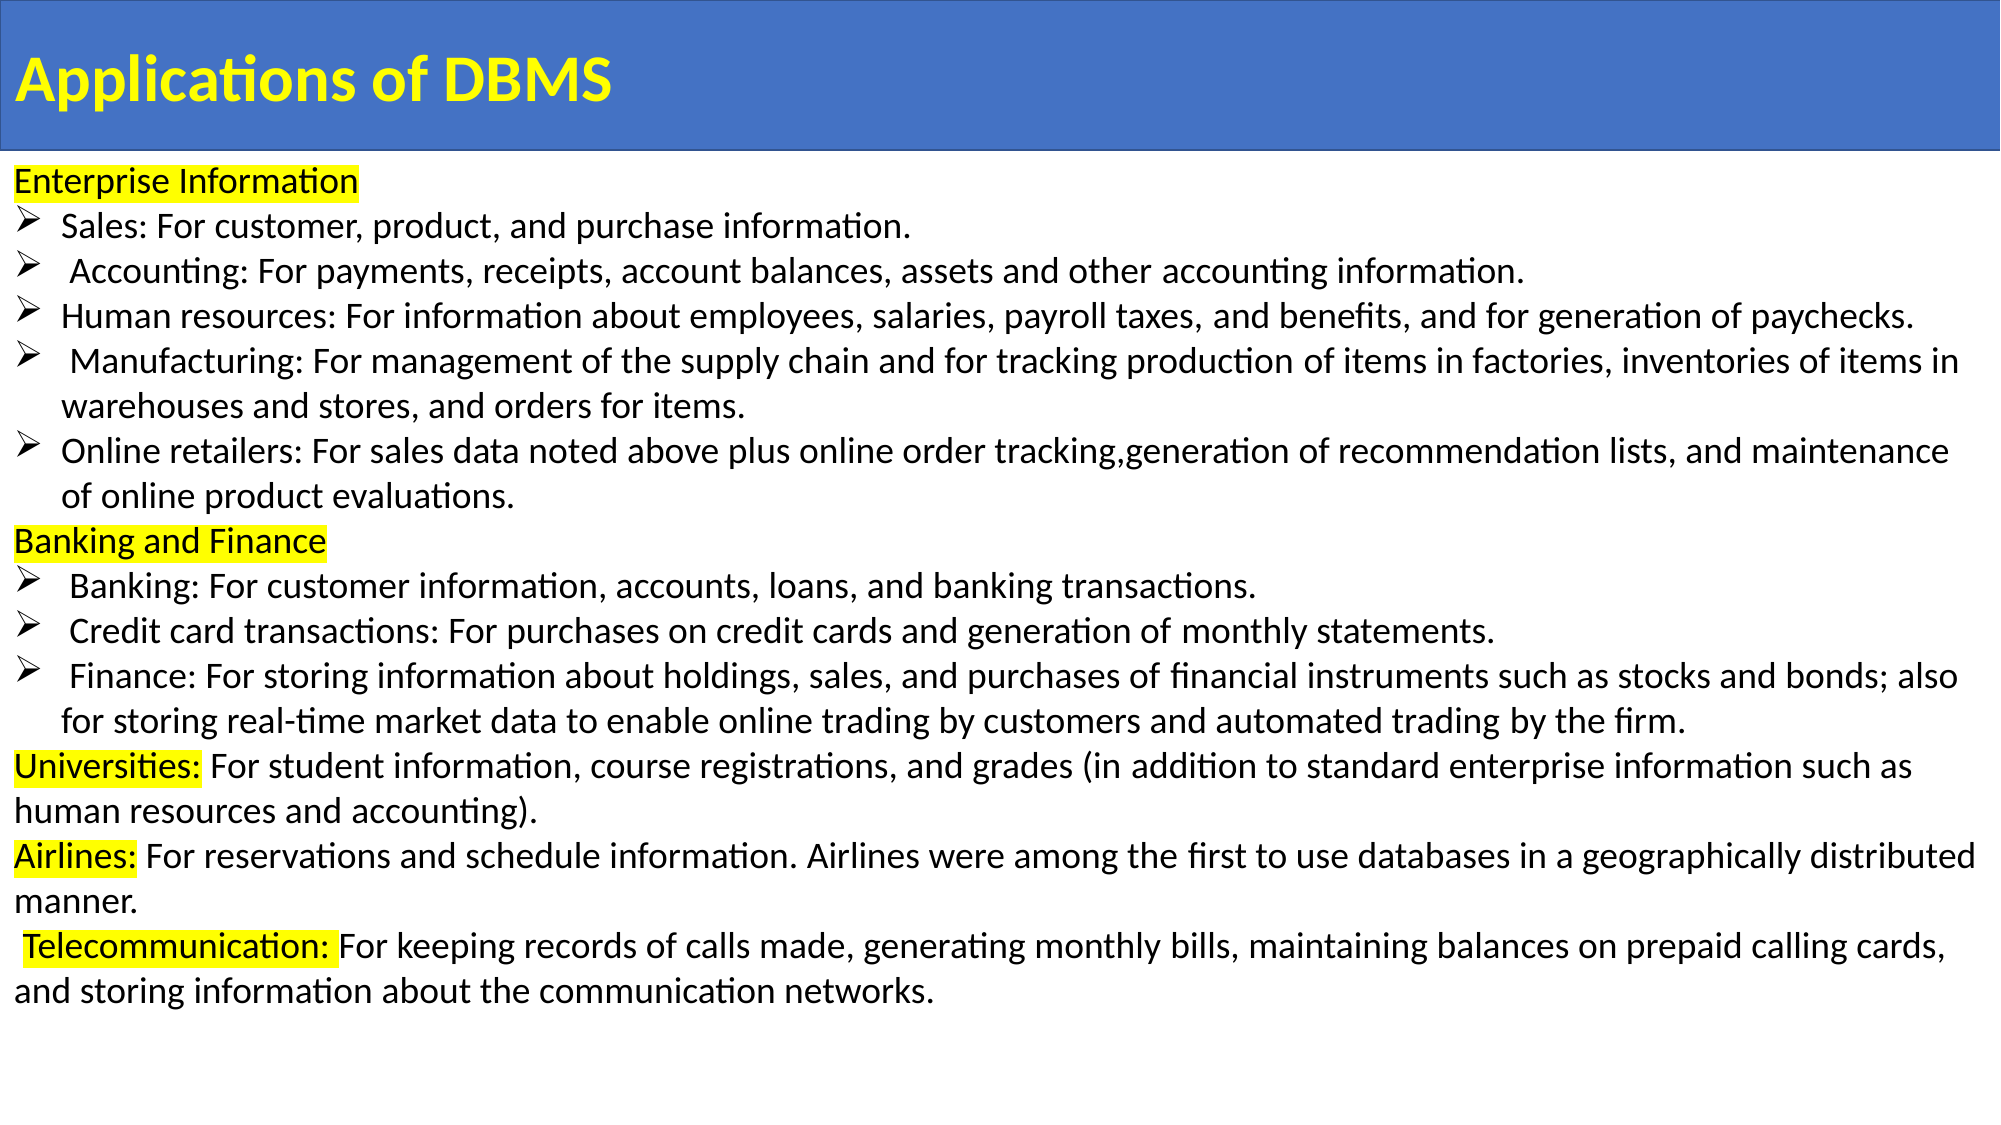

Applications of DBMS
Enterprise Information
Sales: For customer, product, and purchase information.
 Accounting: For payments, receipts, account balances, assets and other accounting information.
Human resources: For information about employees, salaries, payroll taxes, and benefits, and for generation of paychecks.
 Manufacturing: For management of the supply chain and for tracking production of items in factories, inventories of items in warehouses and stores, and orders for items.
Online retailers: For sales data noted above plus online order tracking,generation of recommendation lists, and maintenance of online product evaluations.
Banking and Finance
 Banking: For customer information, accounts, loans, and banking transactions.
 Credit card transactions: For purchases on credit cards and generation of monthly statements.
 Finance: For storing information about holdings, sales, and purchases of financial instruments such as stocks and bonds; also for storing real-time market data to enable online trading by customers and automated trading by the firm.
Universities: For student information, course registrations, and grades (in addition to standard enterprise information such as human resources and accounting).
Airlines: For reservations and schedule information. Airlines were among the first to use databases in a geographically distributed manner.
 Telecommunication: For keeping records of calls made, generating monthly bills, maintaining balances on prepaid calling cards, and storing information about the communication networks.